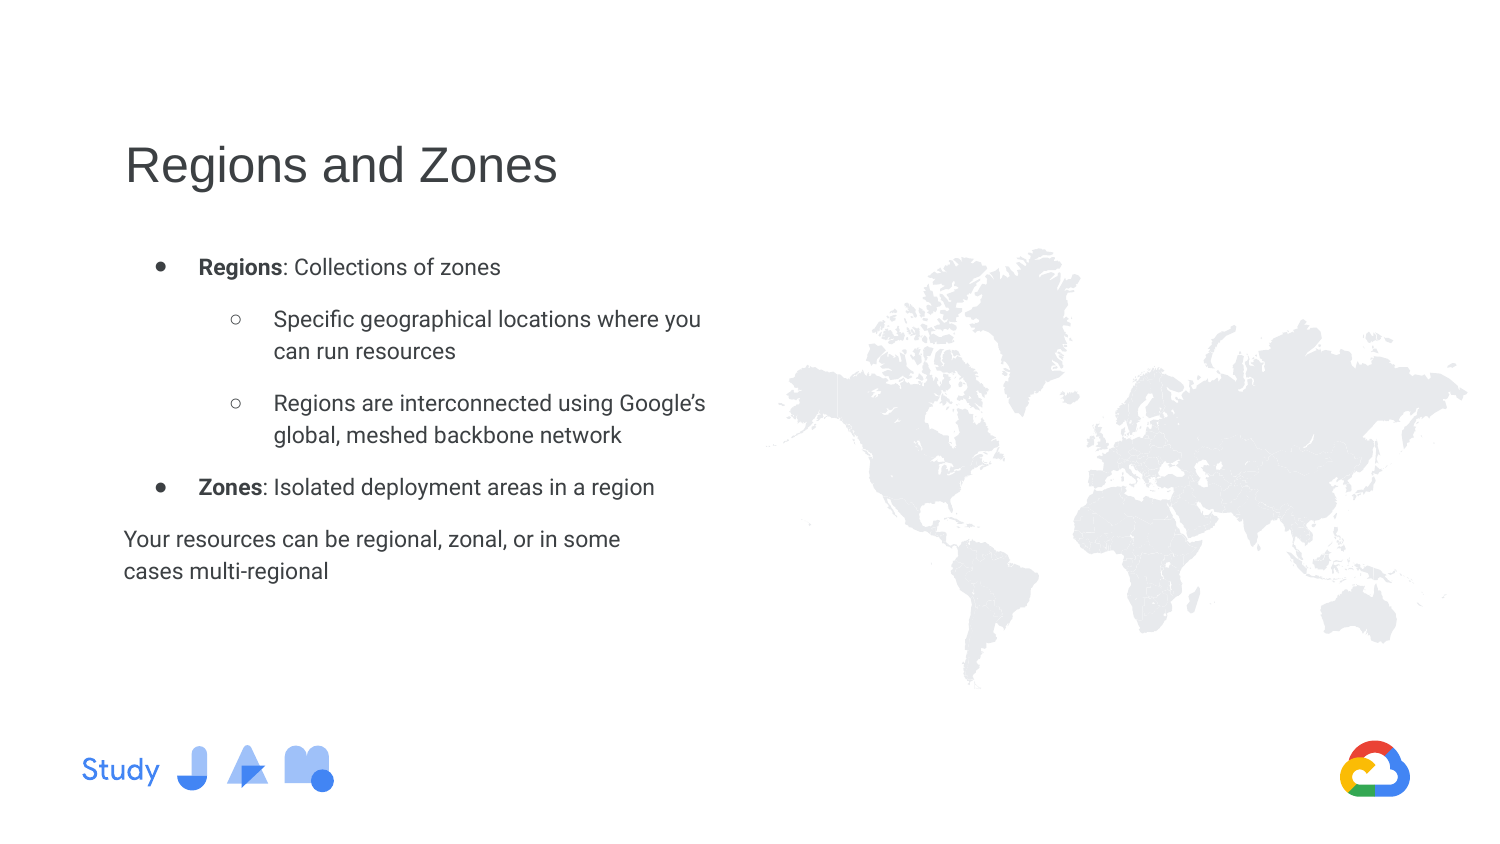

# Regions and Zones
Regions: Collections of zones
Specific geographical locations where you can run resources
Regions are interconnected using Google’s global, meshed backbone network
Zones: Isolated deployment areas in a region
Your resources can be regional, zonal, or in some
cases multi-regional